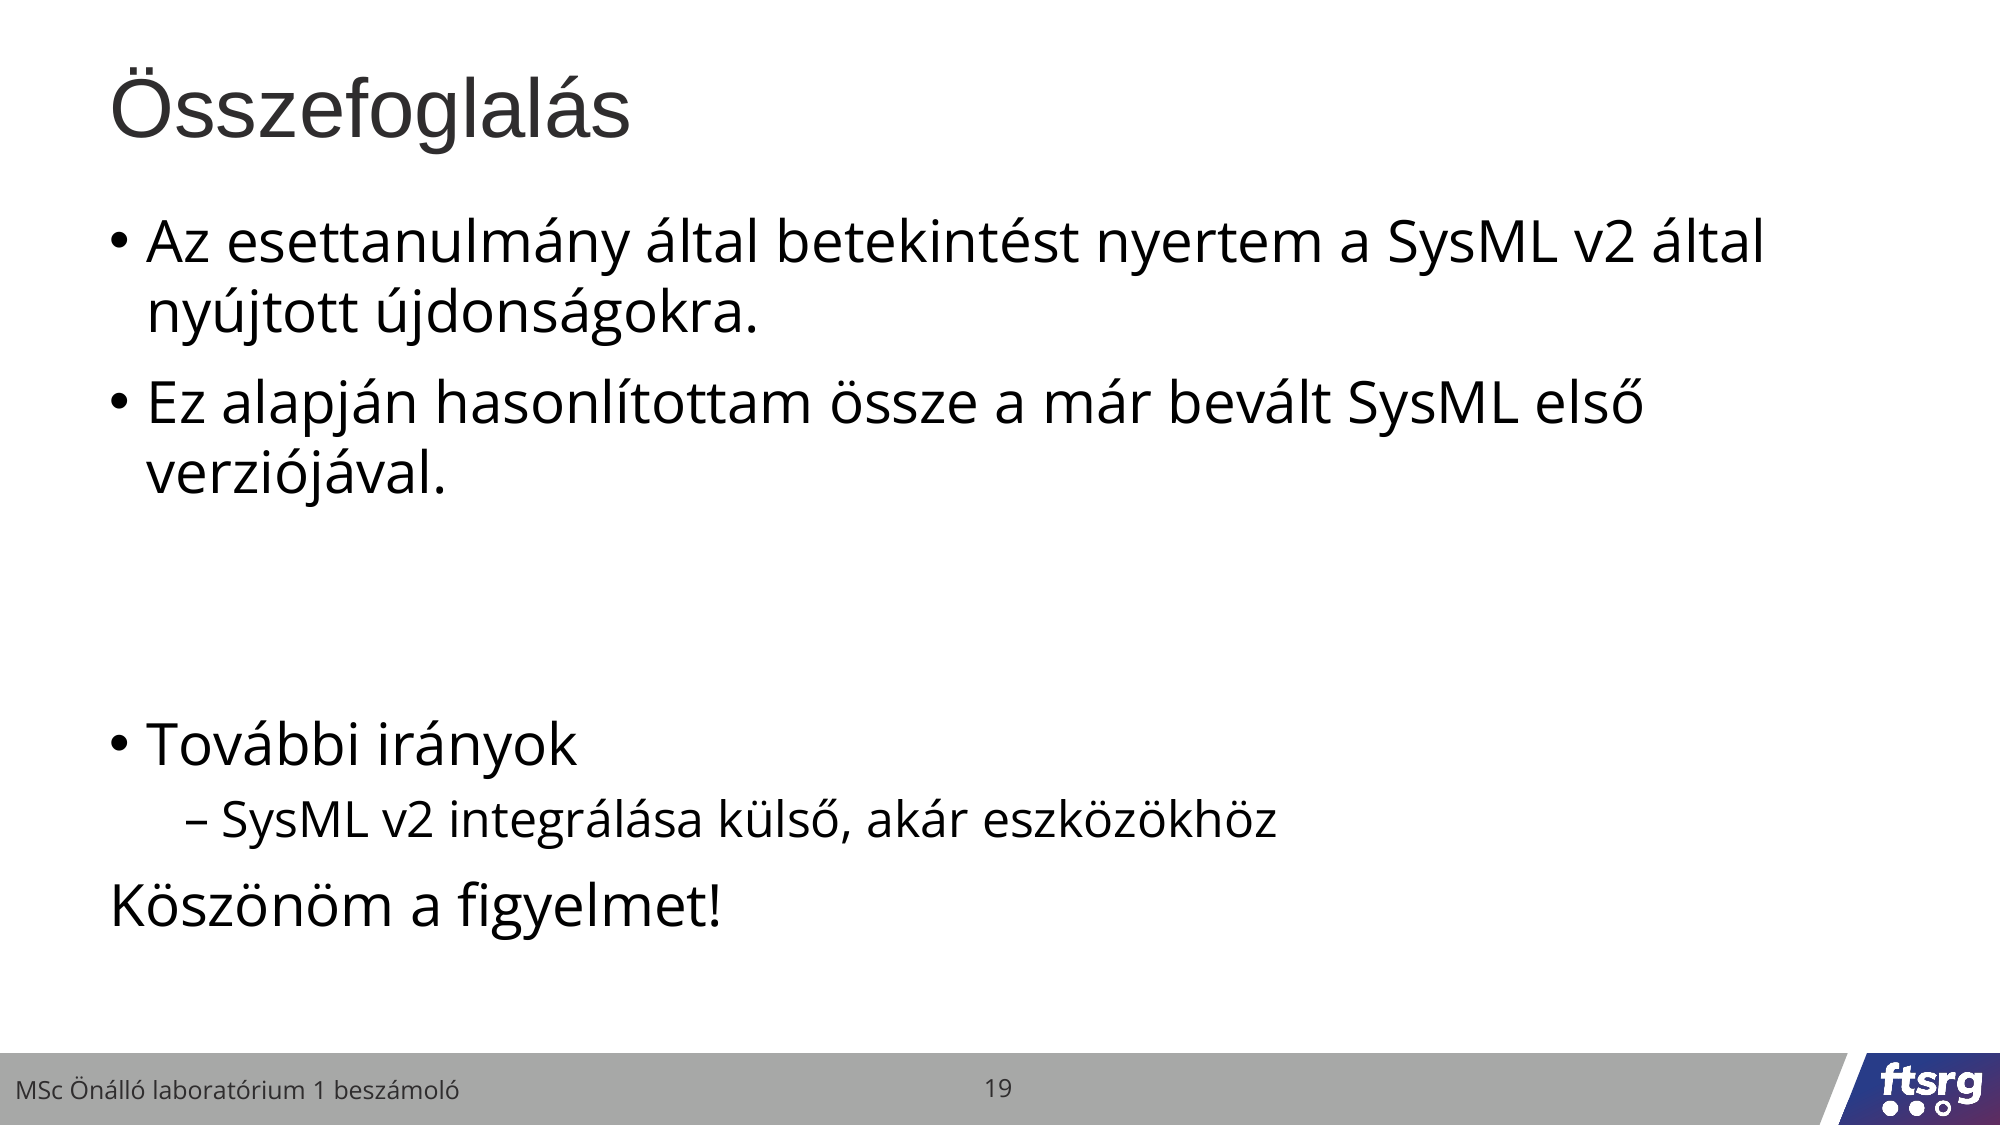

# Összefoglalás
Az esettanulmány által betekintést nyertem a SysML v2 által nyújtott újdonságokra.
Ez alapján hasonlítottam össze a már bevált SysML első verziójával.

További irányok
SysML v2 integrálása külső, akár eszközökhöz
Köszönöm a figyelmet!

MSc Önálló laboratórium 1 beszámoló
19